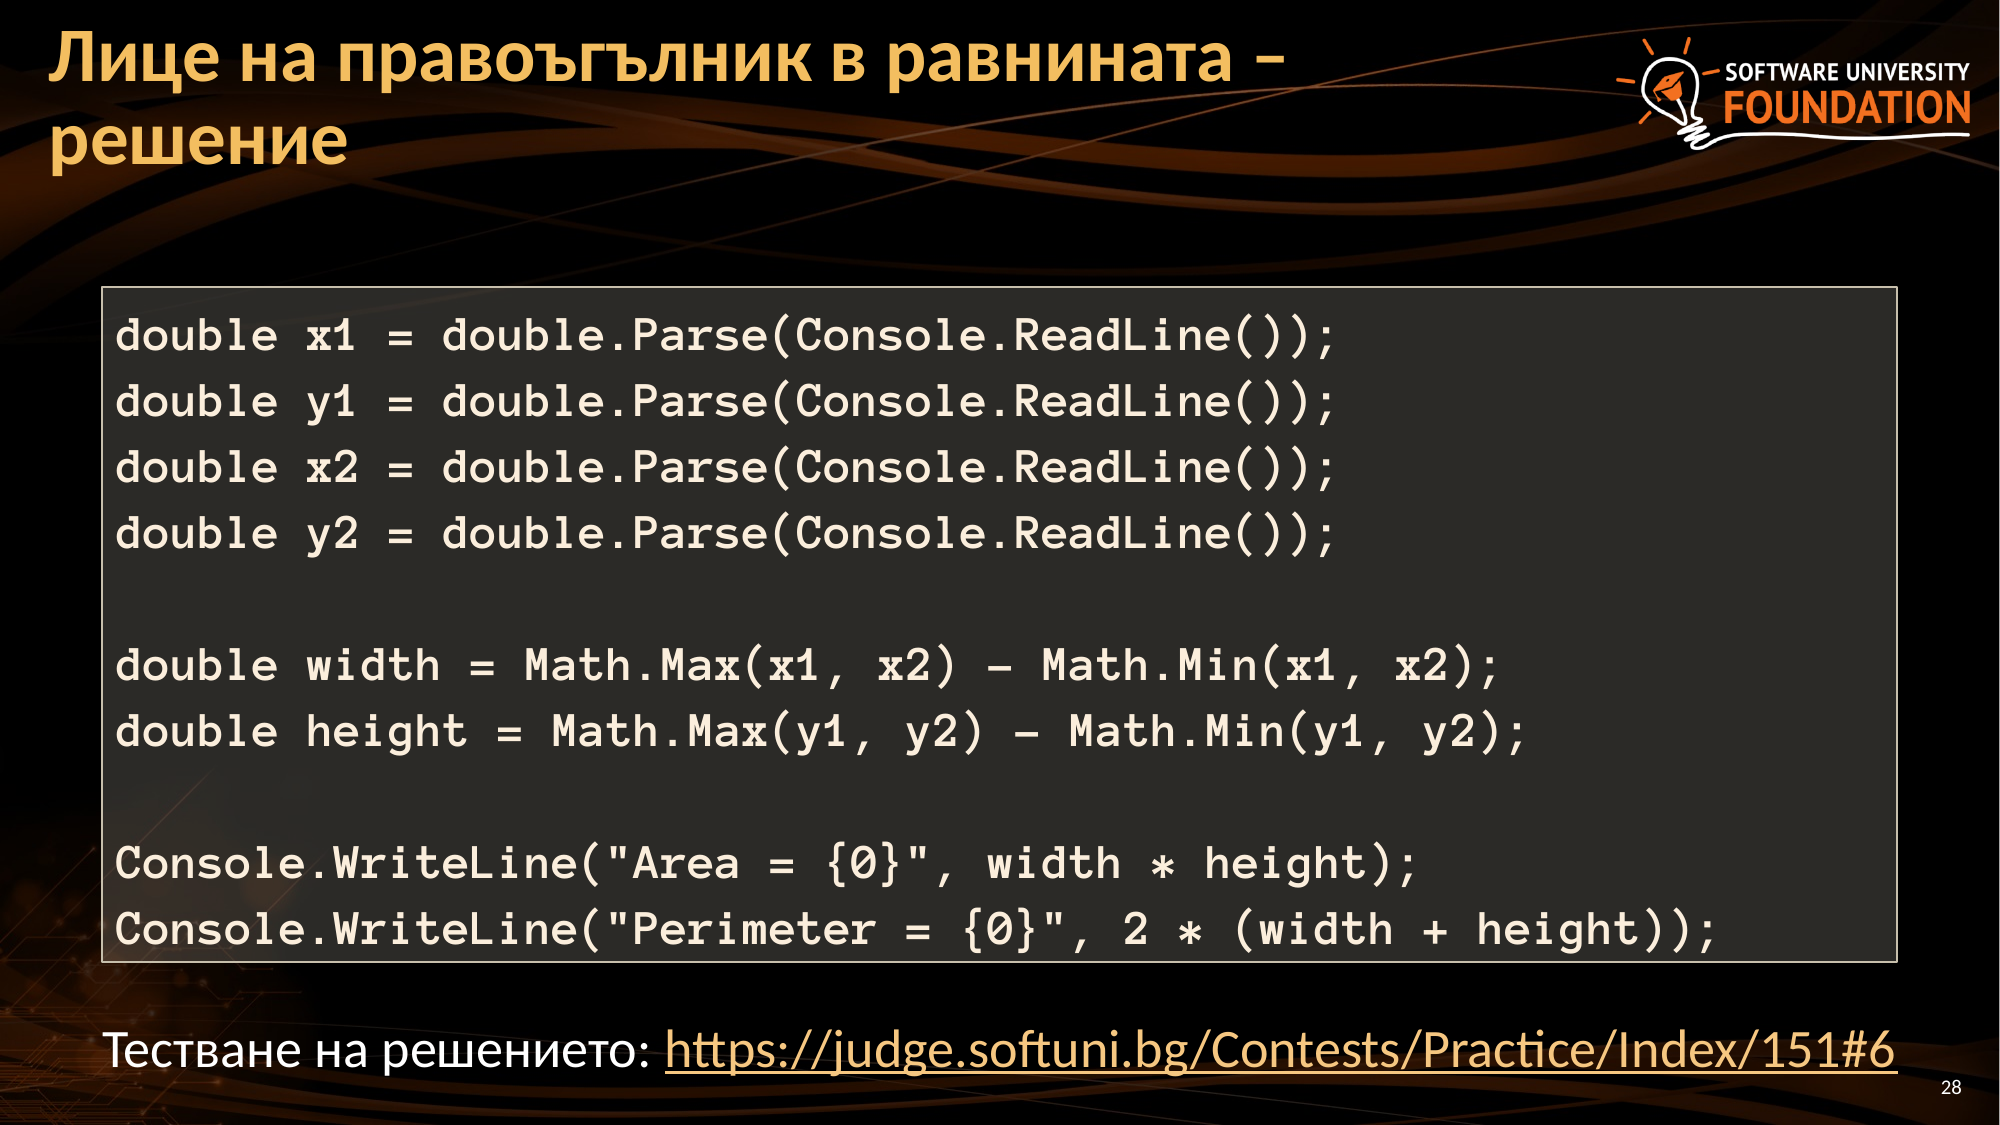

# Лице на правоъгълник в равнината – решение
double x1 = double.Parse(Console.ReadLine());
double y1 = double.Parse(Console.ReadLine());
double x2 = double.Parse(Console.ReadLine());
double y2 = double.Parse(Console.ReadLine());

double width = Math.Max(x1, x2) - Math.Min(x1, x2);
double height = Math.Max(y1, y2) - Math.Min(y1, y2);

Console.WriteLine("Area = {0}", width * height);
Console.WriteLine("Perimeter = {0}", 2 * (width + height));
Тестване на решението: https://judge.softuni.bg/Contests/Practice/Index/151#6
28